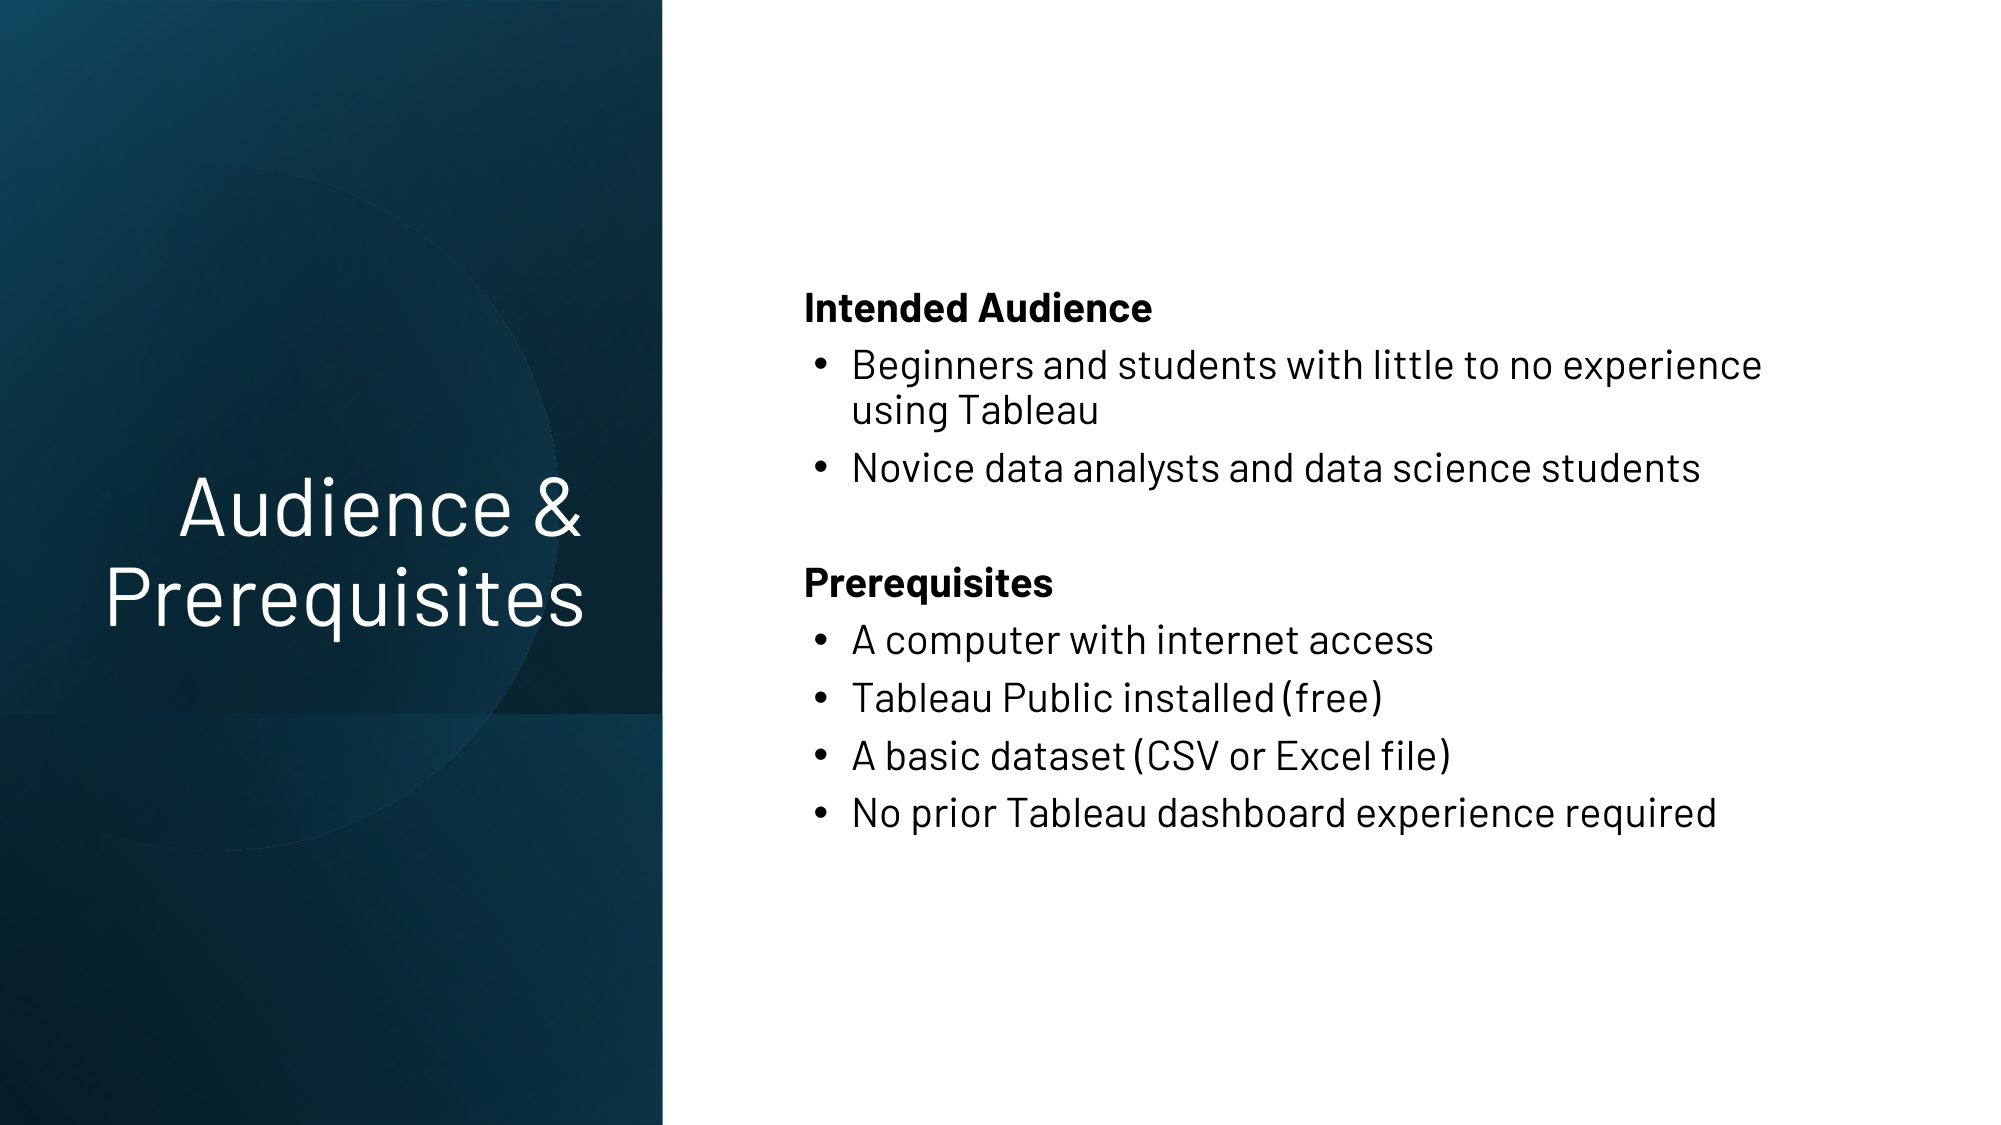

# Audience & Prerequisites
Intended Audience
Beginners and students with little to no experience using Tableau
Novice data analysts and data science students

Prerequisites
A computer with internet access
Tableau Public installed (free)
A basic dataset (CSV or Excel file)
No prior Tableau dashboard experience required